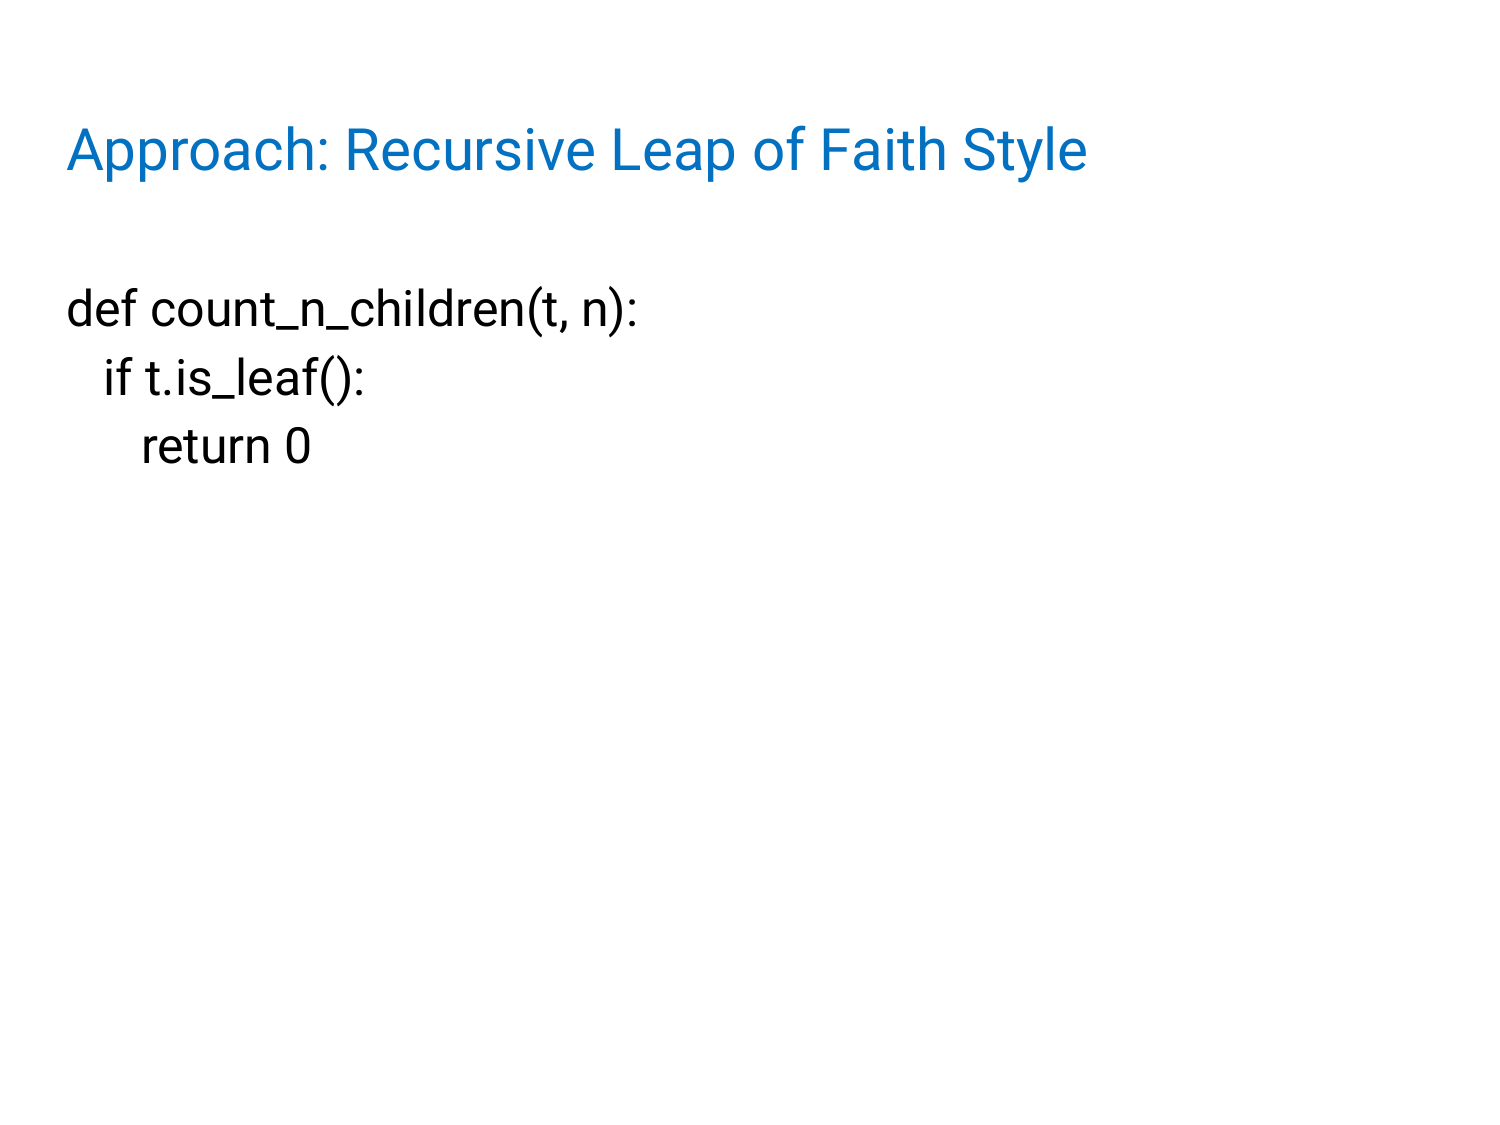

# Approach: Recursive Leap of Faith Style
def count_n_children(t, n):
   if t.is_leaf():
      return 0